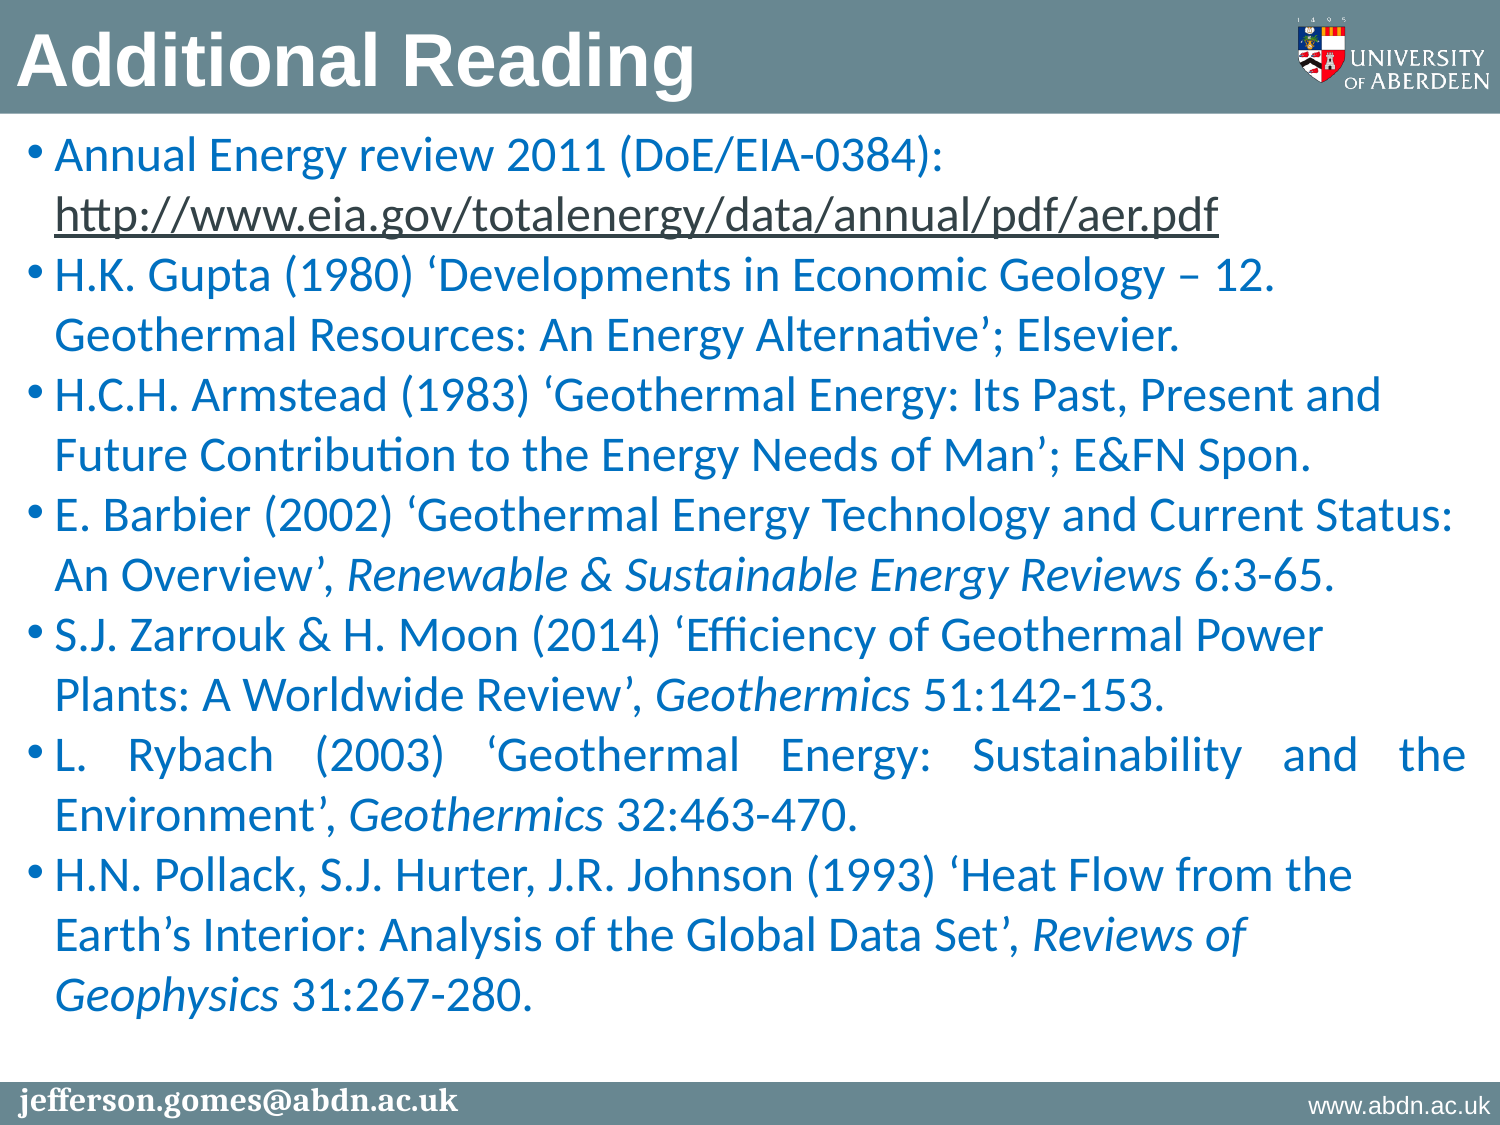

Additional Reading
Annual Energy review 2011 (DoE/EIA-0384): http://www.eia.gov/totalenergy/data/annual/pdf/aer.pdf
H.K. Gupta (1980) ‘Developments in Economic Geology – 12. Geothermal Resources: An Energy Alternative’; Elsevier.
H.C.H. Armstead (1983) ‘Geothermal Energy: Its Past, Present and Future Contribution to the Energy Needs of Man’; E&FN Spon.
E. Barbier (2002) ‘Geothermal Energy Technology and Current Status: An Overview’, Renewable & Sustainable Energy Reviews 6:3-65.
S.J. Zarrouk & H. Moon (2014) ‘Efficiency of Geothermal Power Plants: A Worldwide Review’, Geothermics 51:142-153.
L. Rybach (2003) ‘Geothermal Energy: Sustainability and the Environment’, Geothermics 32:463-470.
H.N. Pollack, S.J. Hurter, J.R. Johnson (1993) ‘Heat Flow from the Earth’s Interior: Analysis of the Global Data Set’, Reviews of Geophysics 31:267-280.
# Energy Consumption
jefferson.gomes@abdn.ac.uk